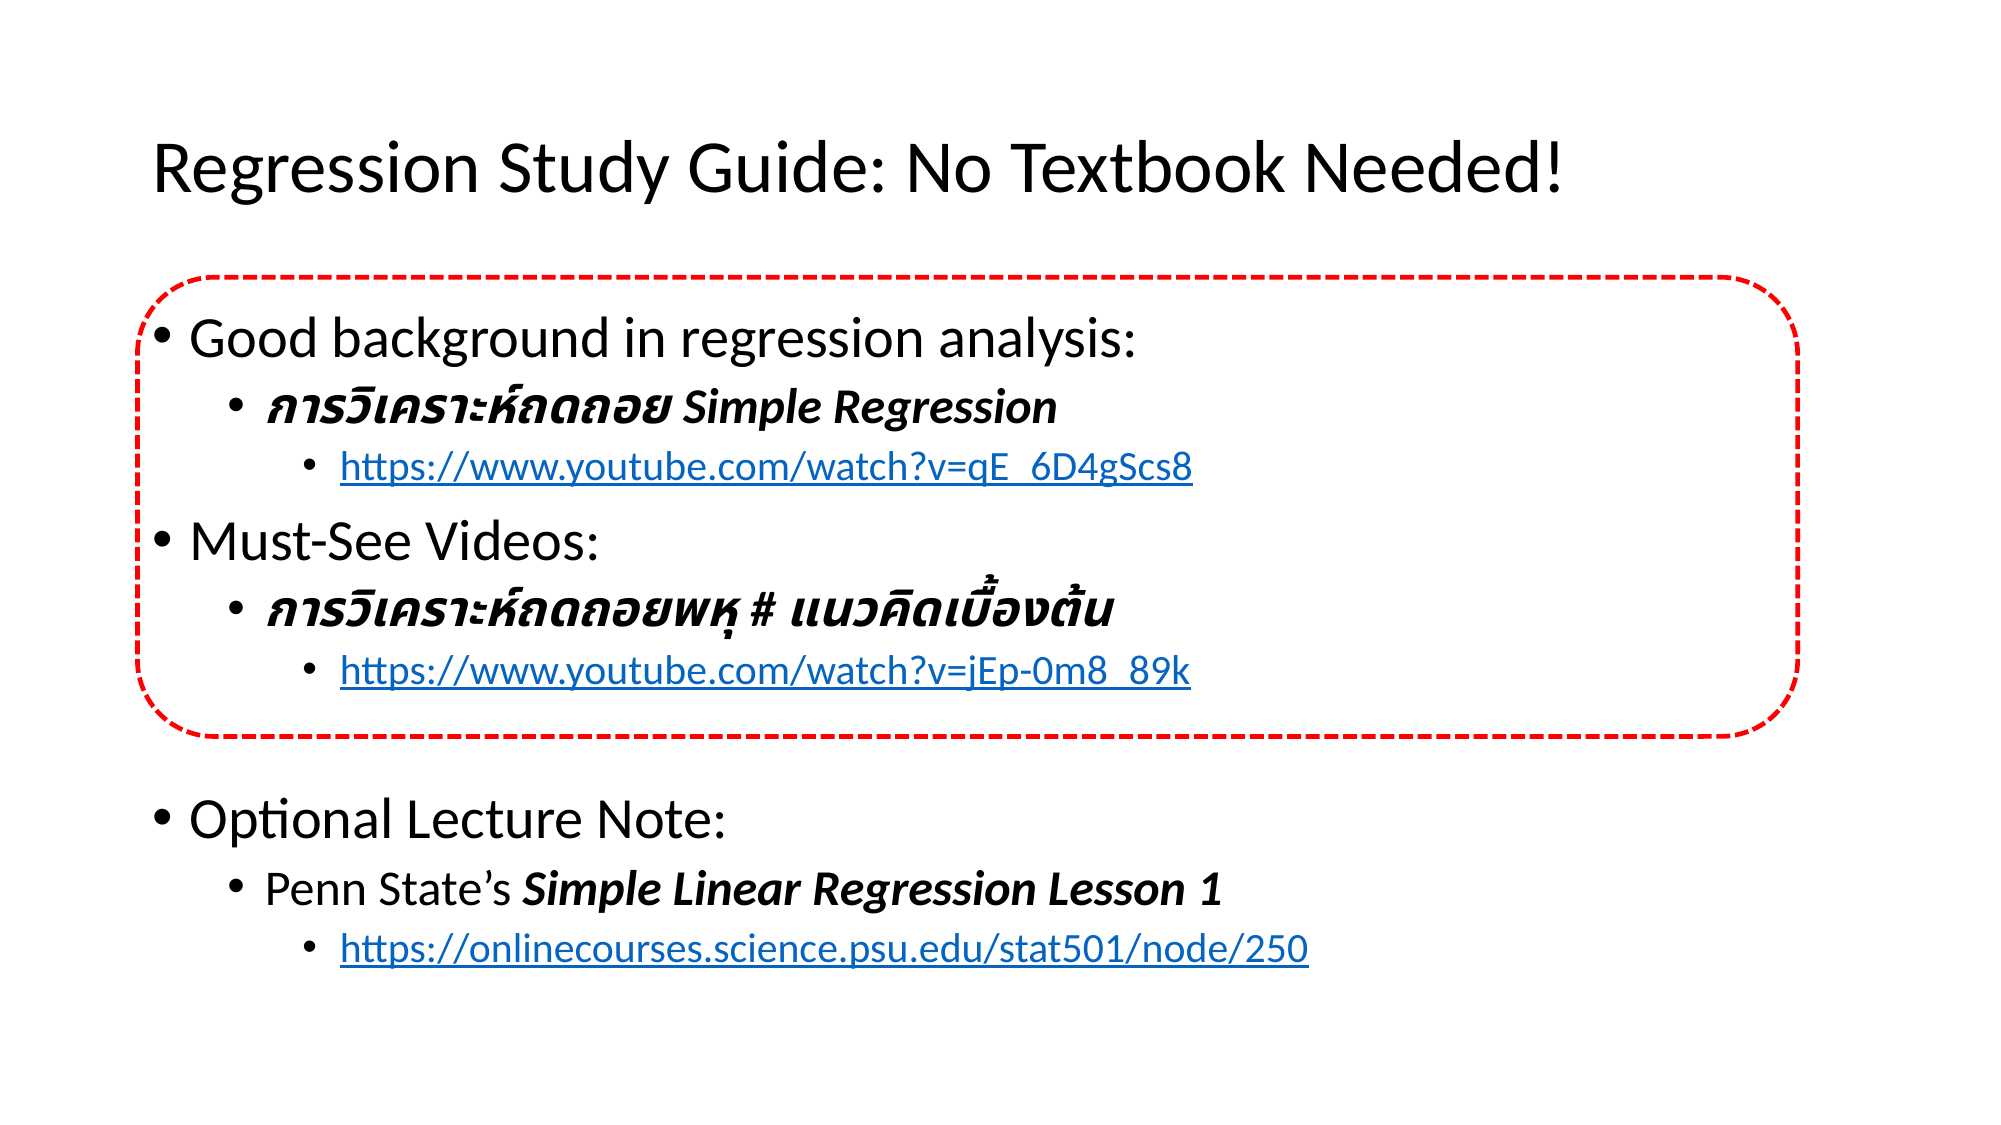

# Regression Study Guide: No Textbook Needed!

Good background in regression analysis:
การวิเคราะห์ถดถอย Simple Regression
https://www.youtube.com/watch?v=qE_6D4gScs8
Must-See Videos:
การวิเคราะห์ถดถอยพหุ # แนวคิดเบื้องต้น
https://www.youtube.com/watch?v=jEp-0m8_89k

Optional Lecture Note:
Penn State’s Simple Linear Regression Lesson 1
https://onlinecourses.science.psu.edu/stat501/node/250